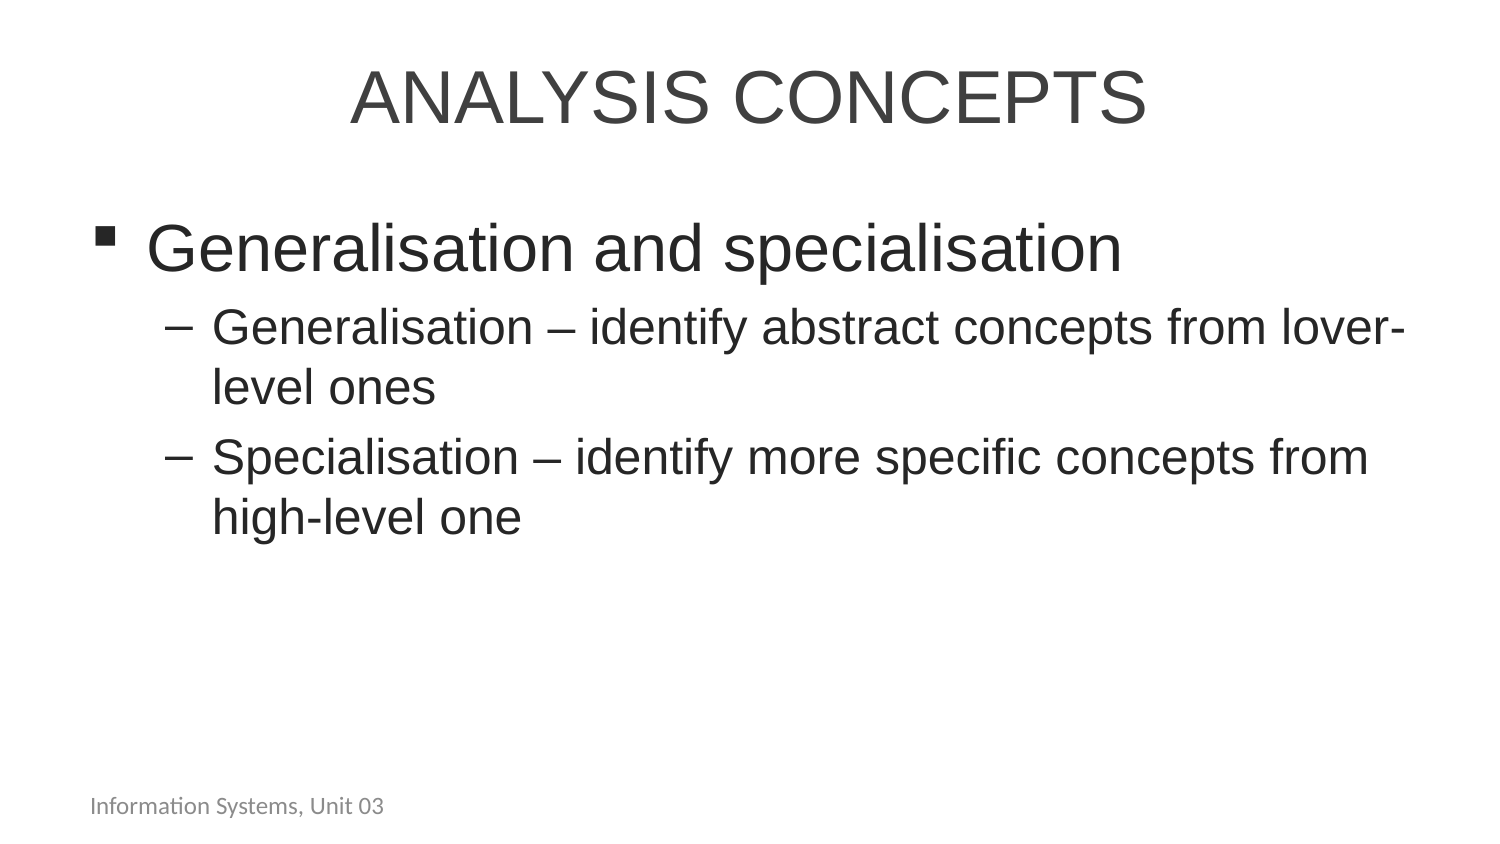

# Analysis concepts
Generalisation and specialisation
Generalisation – identify abstract concepts from lover-level ones
Specialisation – identify more specific concepts from high-level one
Information Systems, Unit 03
50